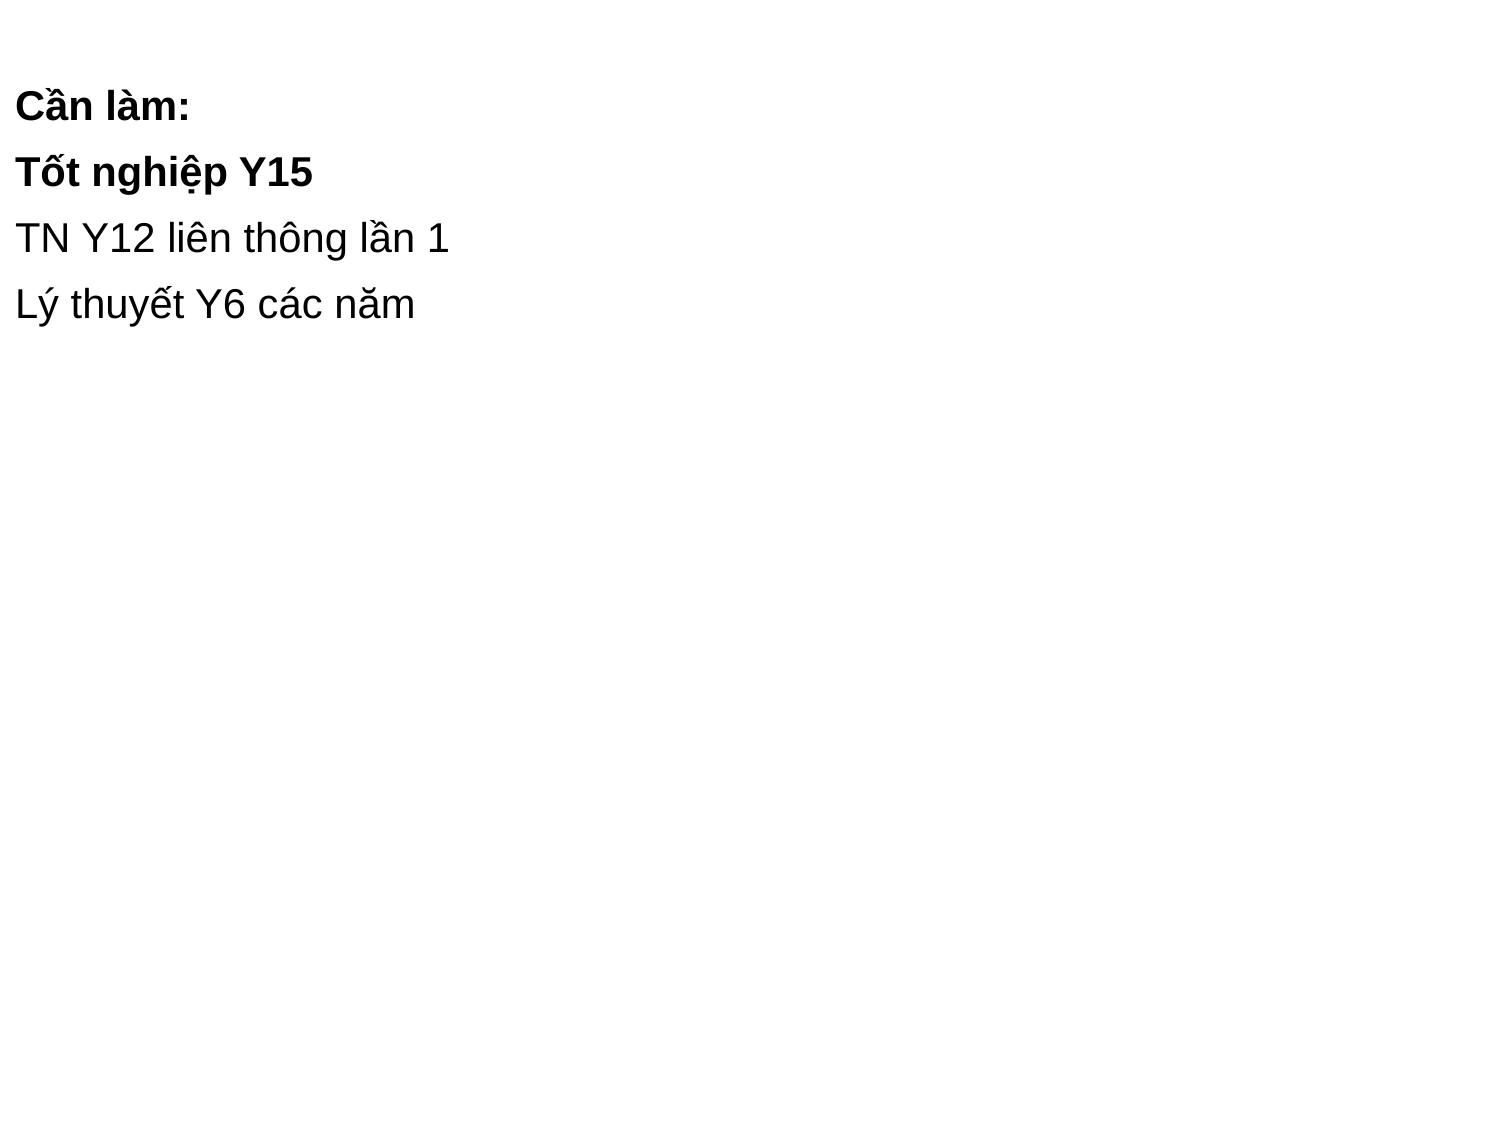

Cần làm:
Tốt nghiệp Y15
TN Y12 liên thông lần 1
Lý thuyết Y6 các năm